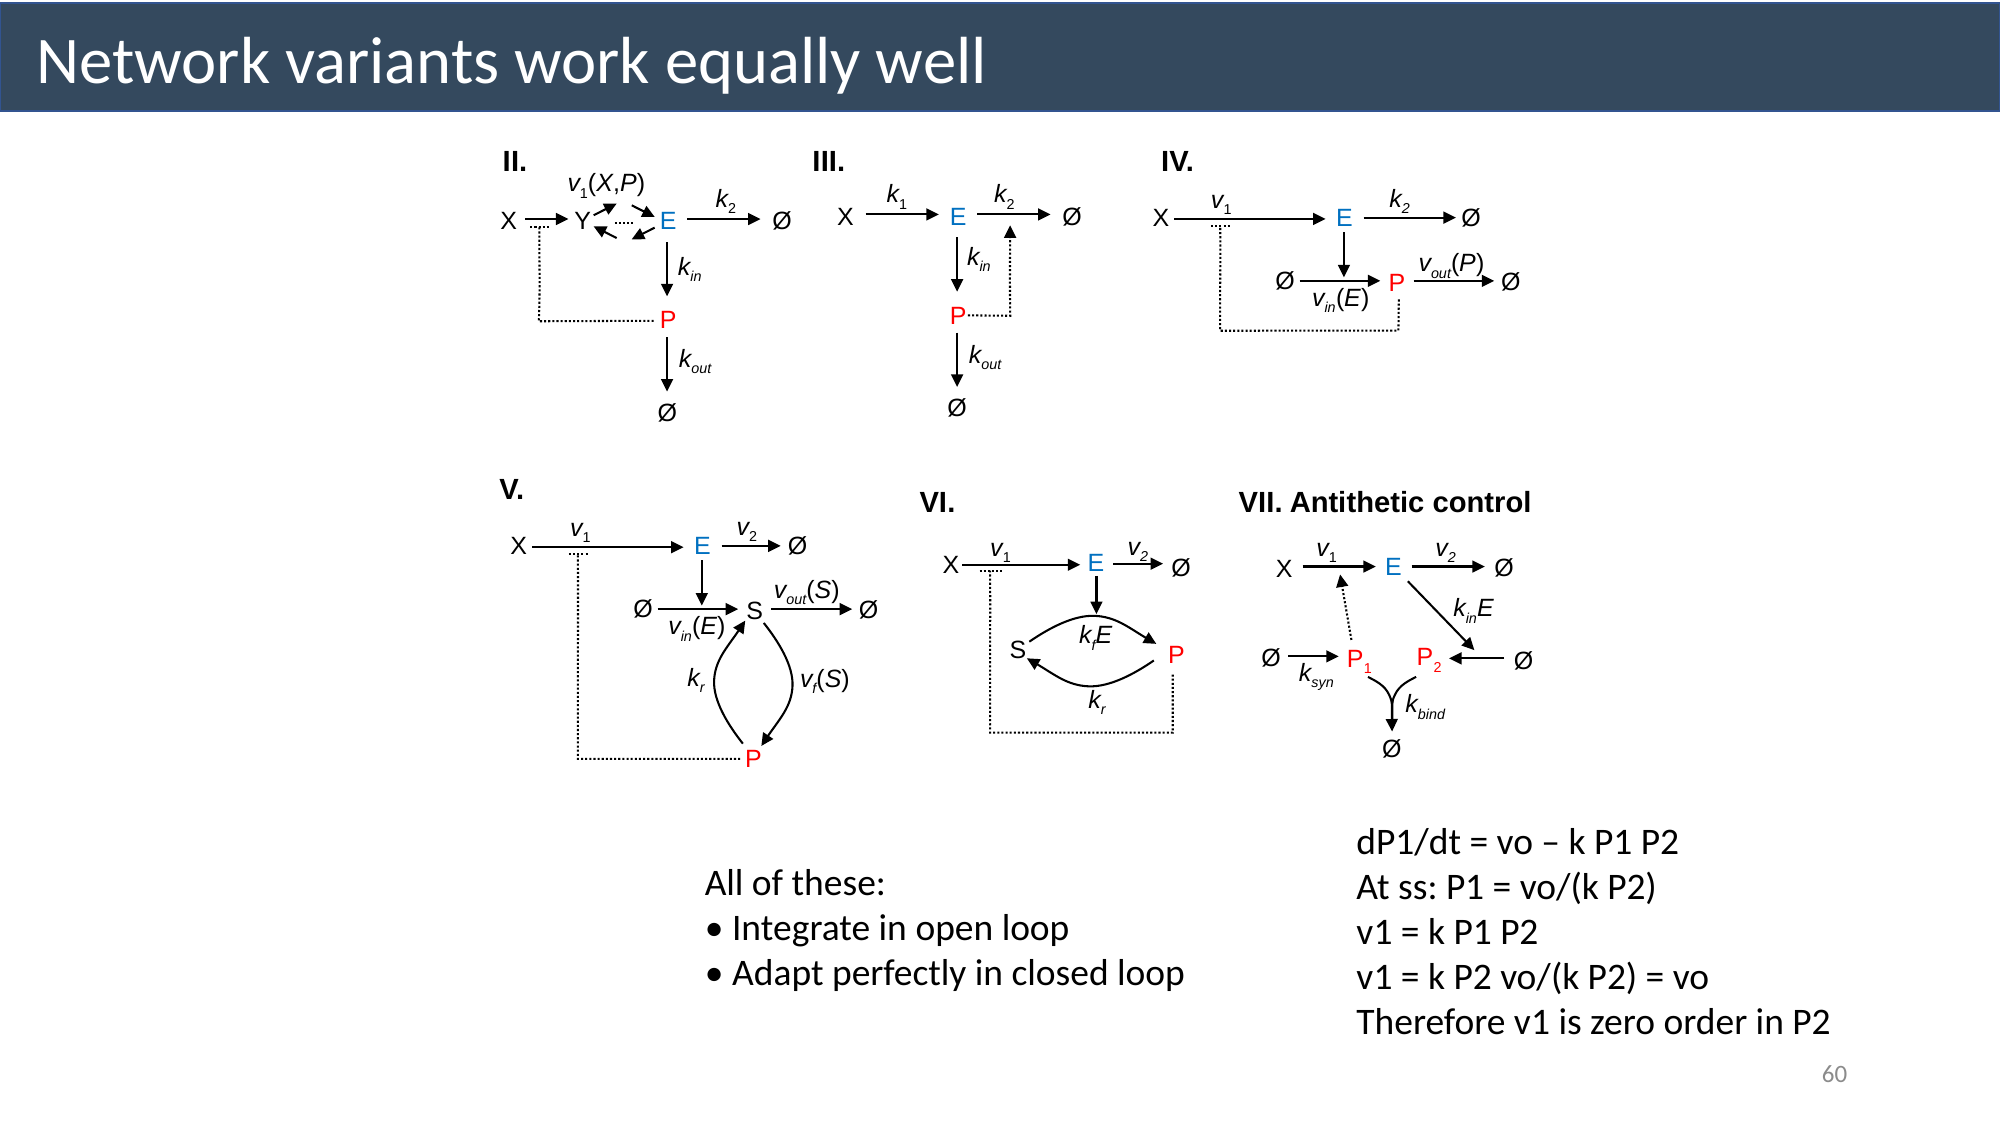

Network variants work equally well
II.
III.
IV.
v1(X,P)
k2
X
Y
E
Ø

kin
P
kout
Ø
k1
k2
X
E
Ø

kin
P
kout
Ø
k2
v1
X
E
Ø

vout(P)
Ø
Ø
P
vin(E)
V.
VI.
VII. Antithetic control
v2
v1
X
E
Ø

vout(S)
Ø
Ø
S
vin(E)

kr
vf(S)
P
v2
v1
E
X
Ø

kfE

S
P

kr
v1
v2
E
Ø
X
kinE
P2
Ø
P1
Ø
ksyn

kbind
Ø
dP1/dt = vo – k P1 P2
At ss: P1 = vo/(k P2)
v1 = k P1 P2
v1 = k P2 vo/(k P2) = vo
Therefore v1 is zero order in P2
All of these:
• Integrate in open loop
• Adapt perfectly in closed loop
60